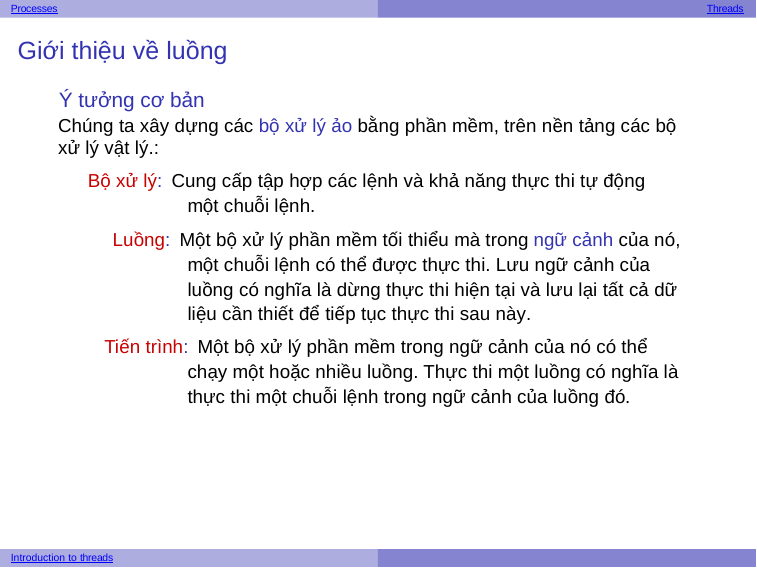

Processes
Threads
Giới thiệu về luồng
Ý tưởng cơ bản
Chúng ta xây dựng các bộ xử lý ảo bằng phần mềm, trên nền tảng các bộ xử lý vật lý.:
Bộ xử lý: Cung cấp tập hợp các lệnh và khả năng thực thi tự động một chuỗi lệnh.
Luồng: Một bộ xử lý phần mềm tối thiểu mà trong ngữ cảnh của nó, một chuỗi lệnh có thể được thực thi. Lưu ngữ cảnh của luồng có nghĩa là dừng thực thi hiện tại và lưu lại tất cả dữ liệu cần thiết để tiếp tục thực thi sau này.
Tiến trình: Một bộ xử lý phần mềm trong ngữ cảnh của nó có thể chạy một hoặc nhiều luồng. Thực thi một luồng có nghĩa là thực thi một chuỗi lệnh trong ngữ cảnh của luồng đó.

Introduction to threads